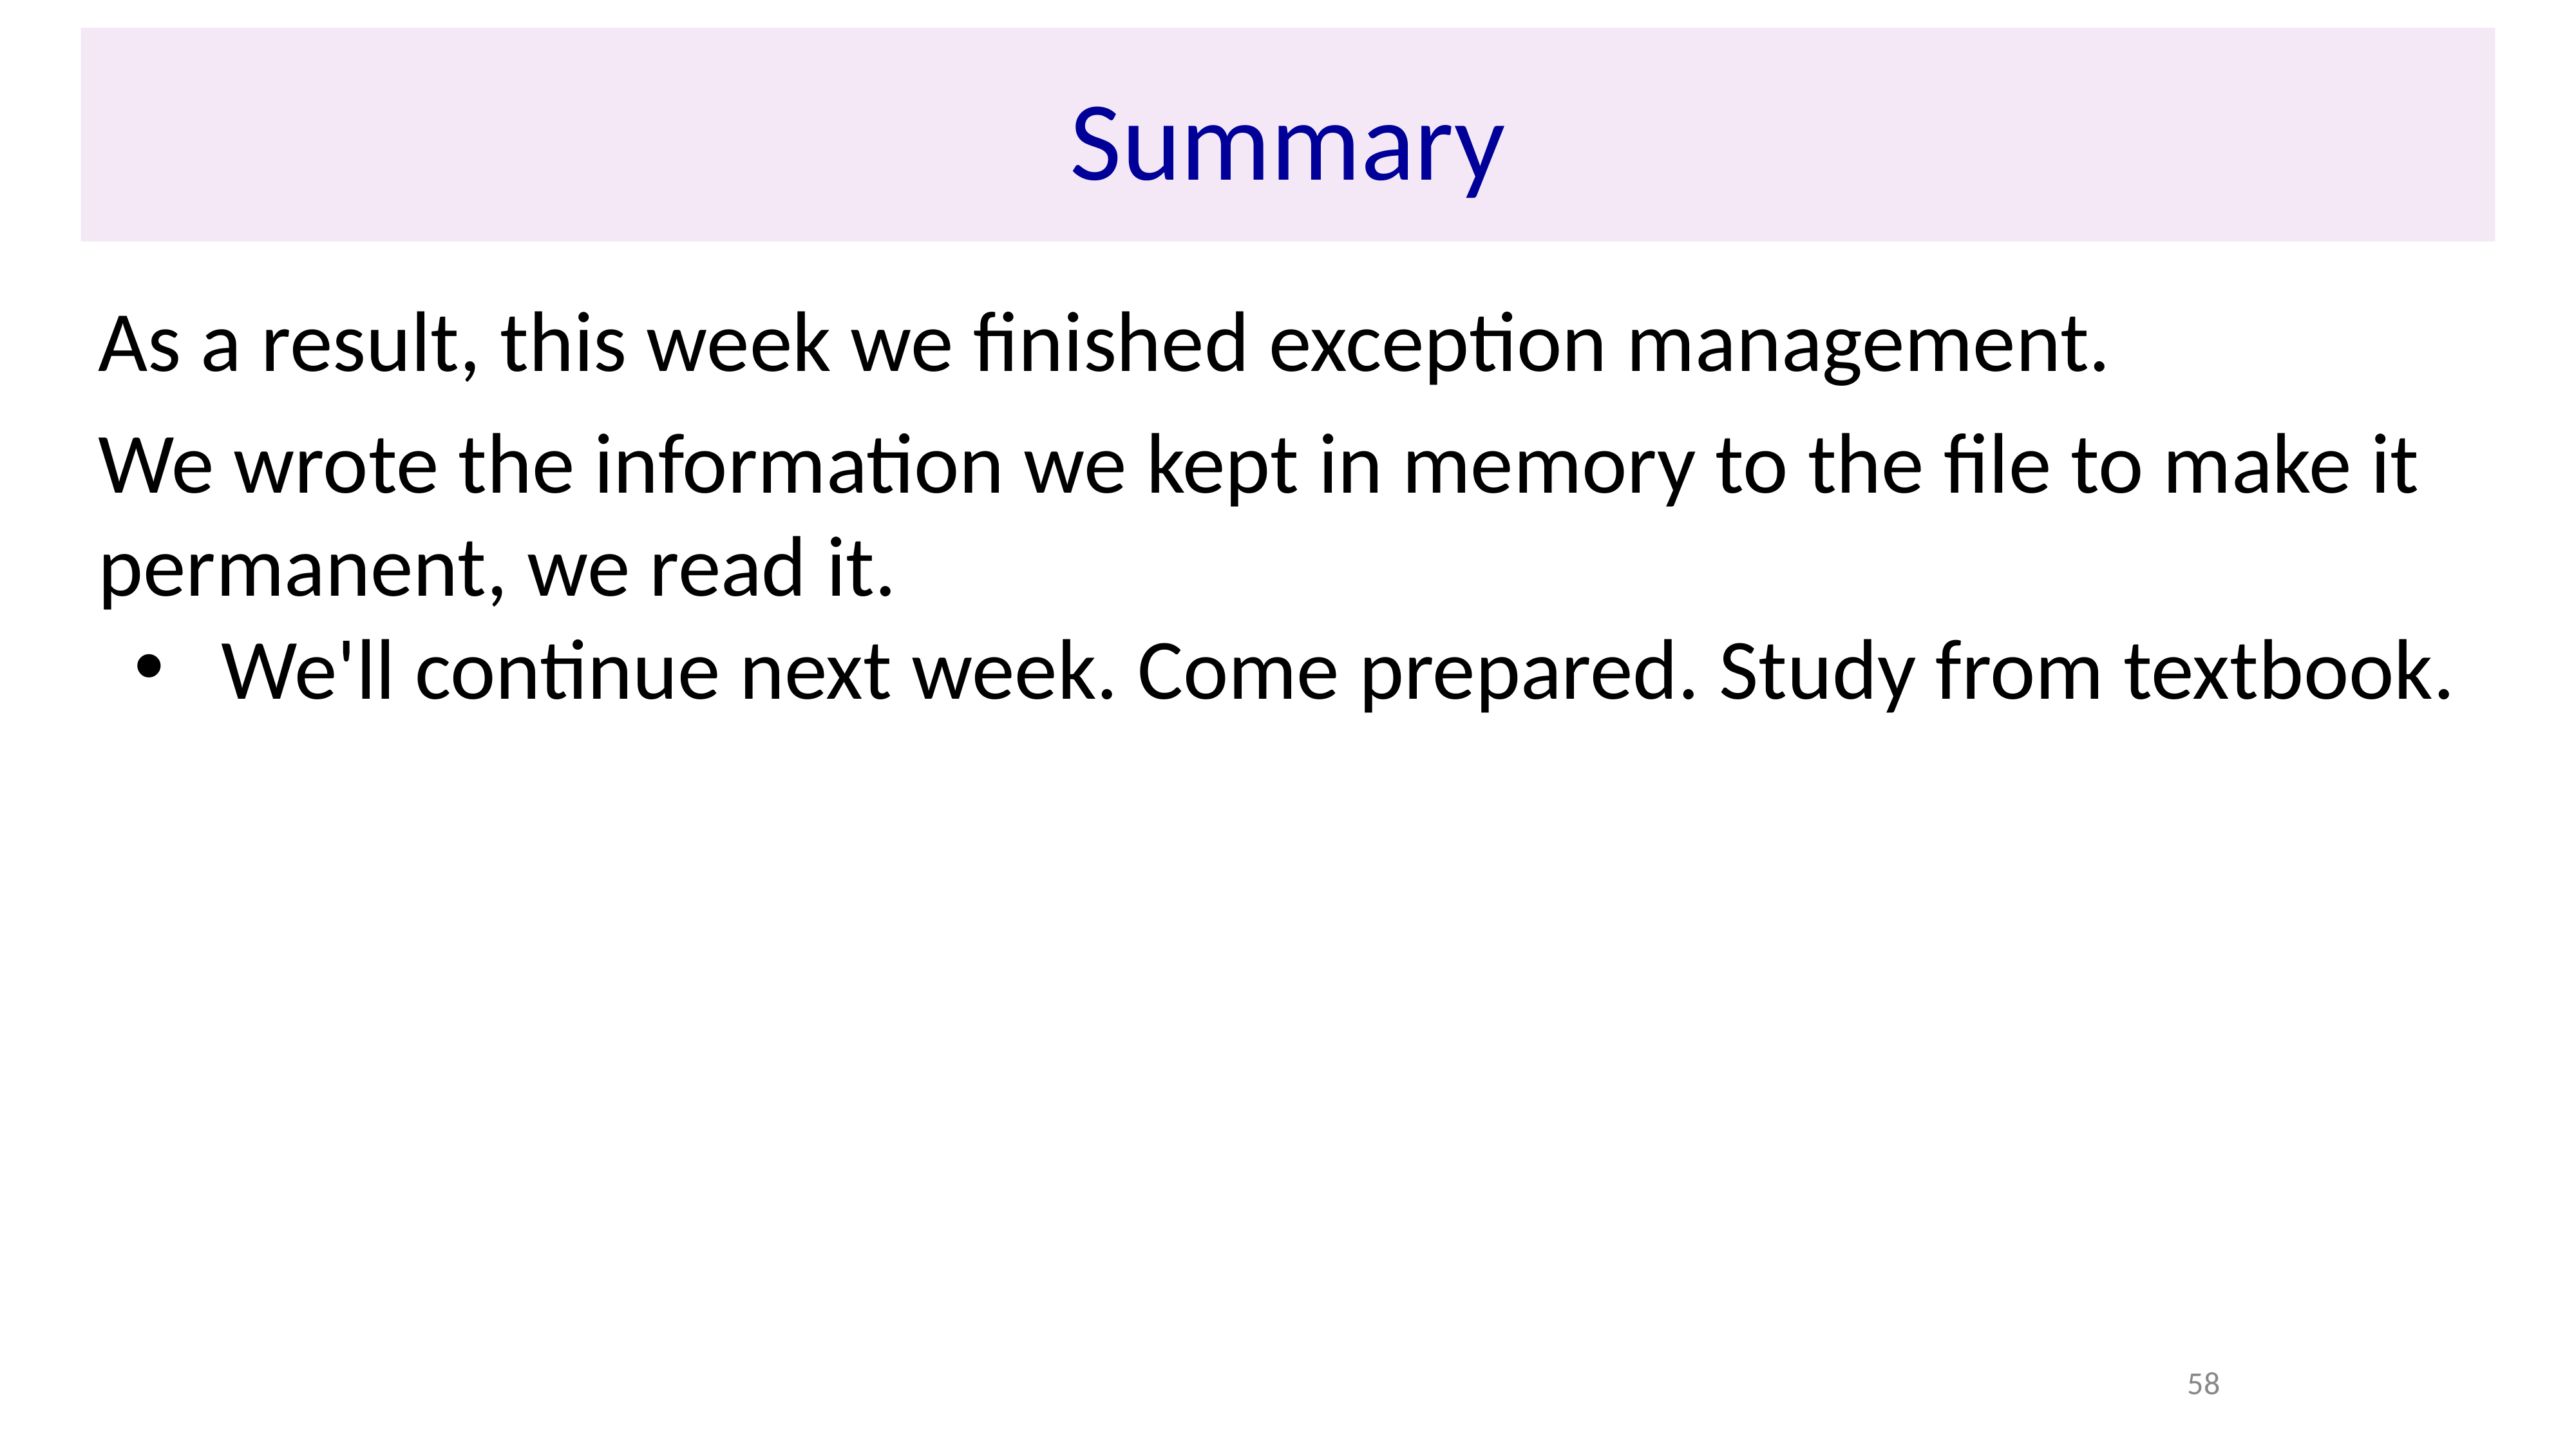

# Summary
As a result, this week we finished exception management.
We wrote the information we kept in memory to the file to make it permanent, we read it.
We'll continue next week. Come prepared. Study from textbook.
58